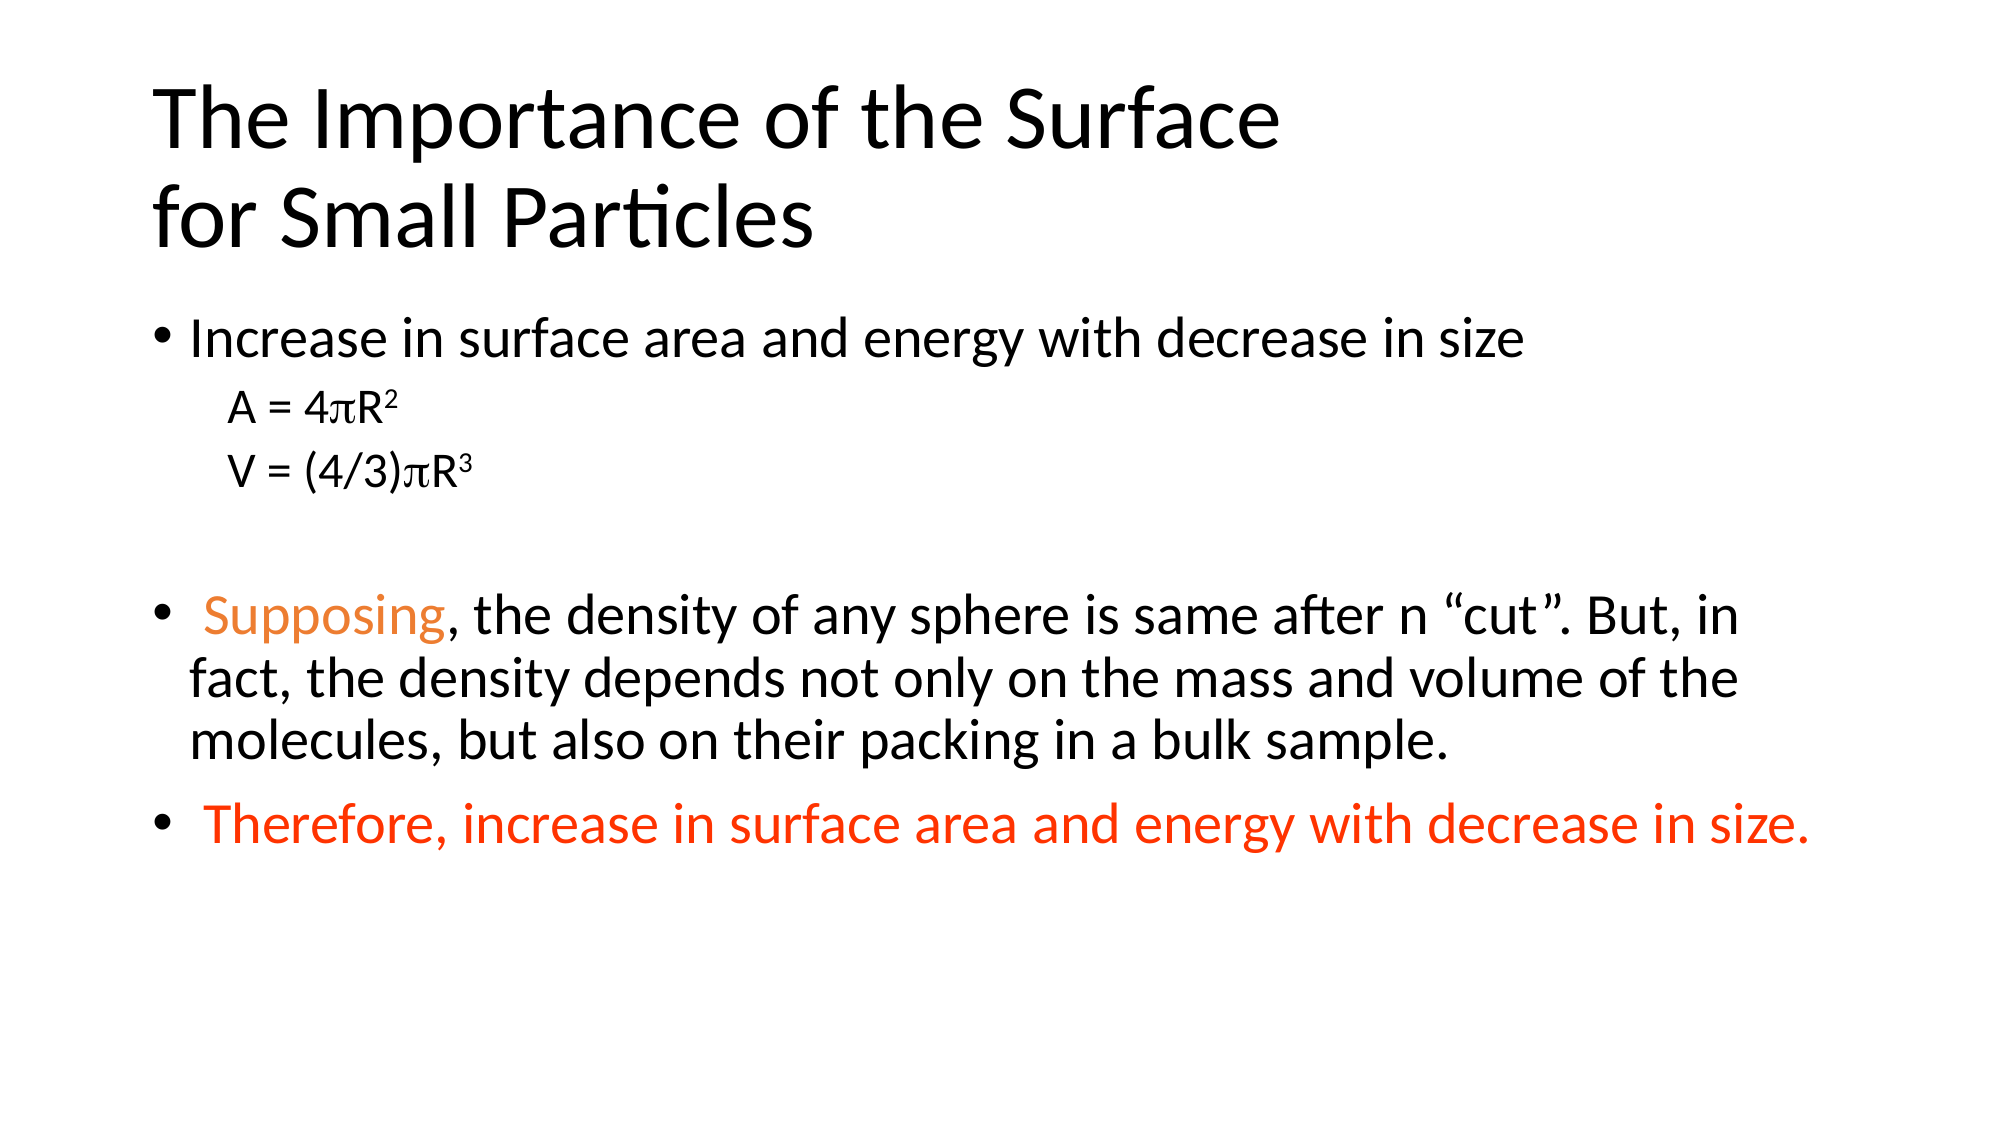

# The Importance of the Surface for Small Particles
Increase in surface area and energy with decrease in size
A = 4πR2
V = (4/3)πR3

 Supposing, the density of any sphere is same after n “cut”. But, in fact, the density depends not only on the mass and volume of the molecules, but also on their packing in a bulk sample.
 Therefore, increase in surface area and energy with decrease in size.